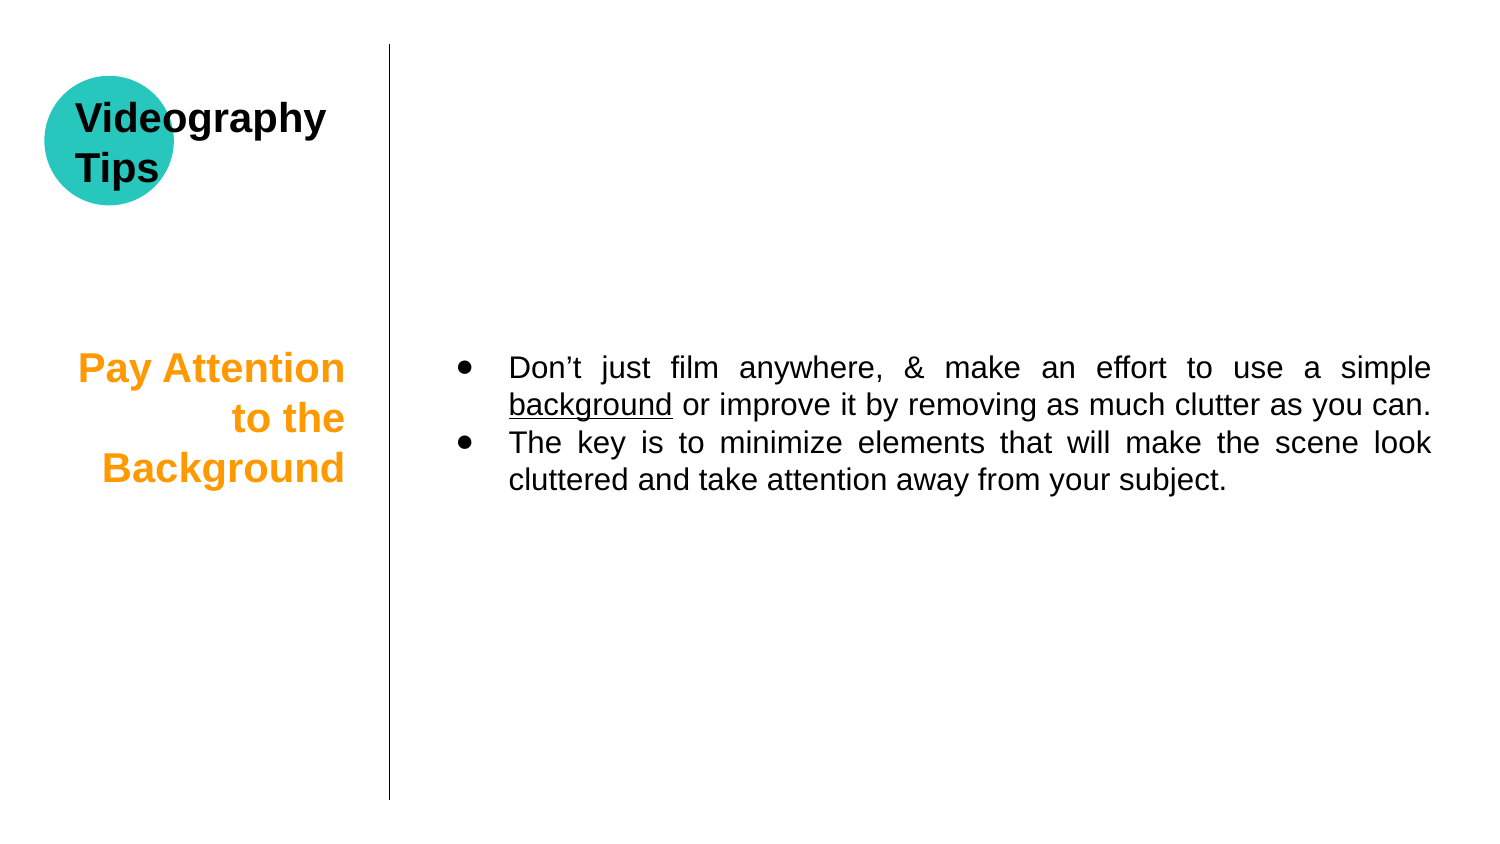

Don’t just film anywhere, & make an effort to use a simple background or improve it by removing as much clutter as you can.
The key is to minimize elements that will make the scene look cluttered and take attention away from your subject.

# Videography
Tips

Pay Attention to the Background